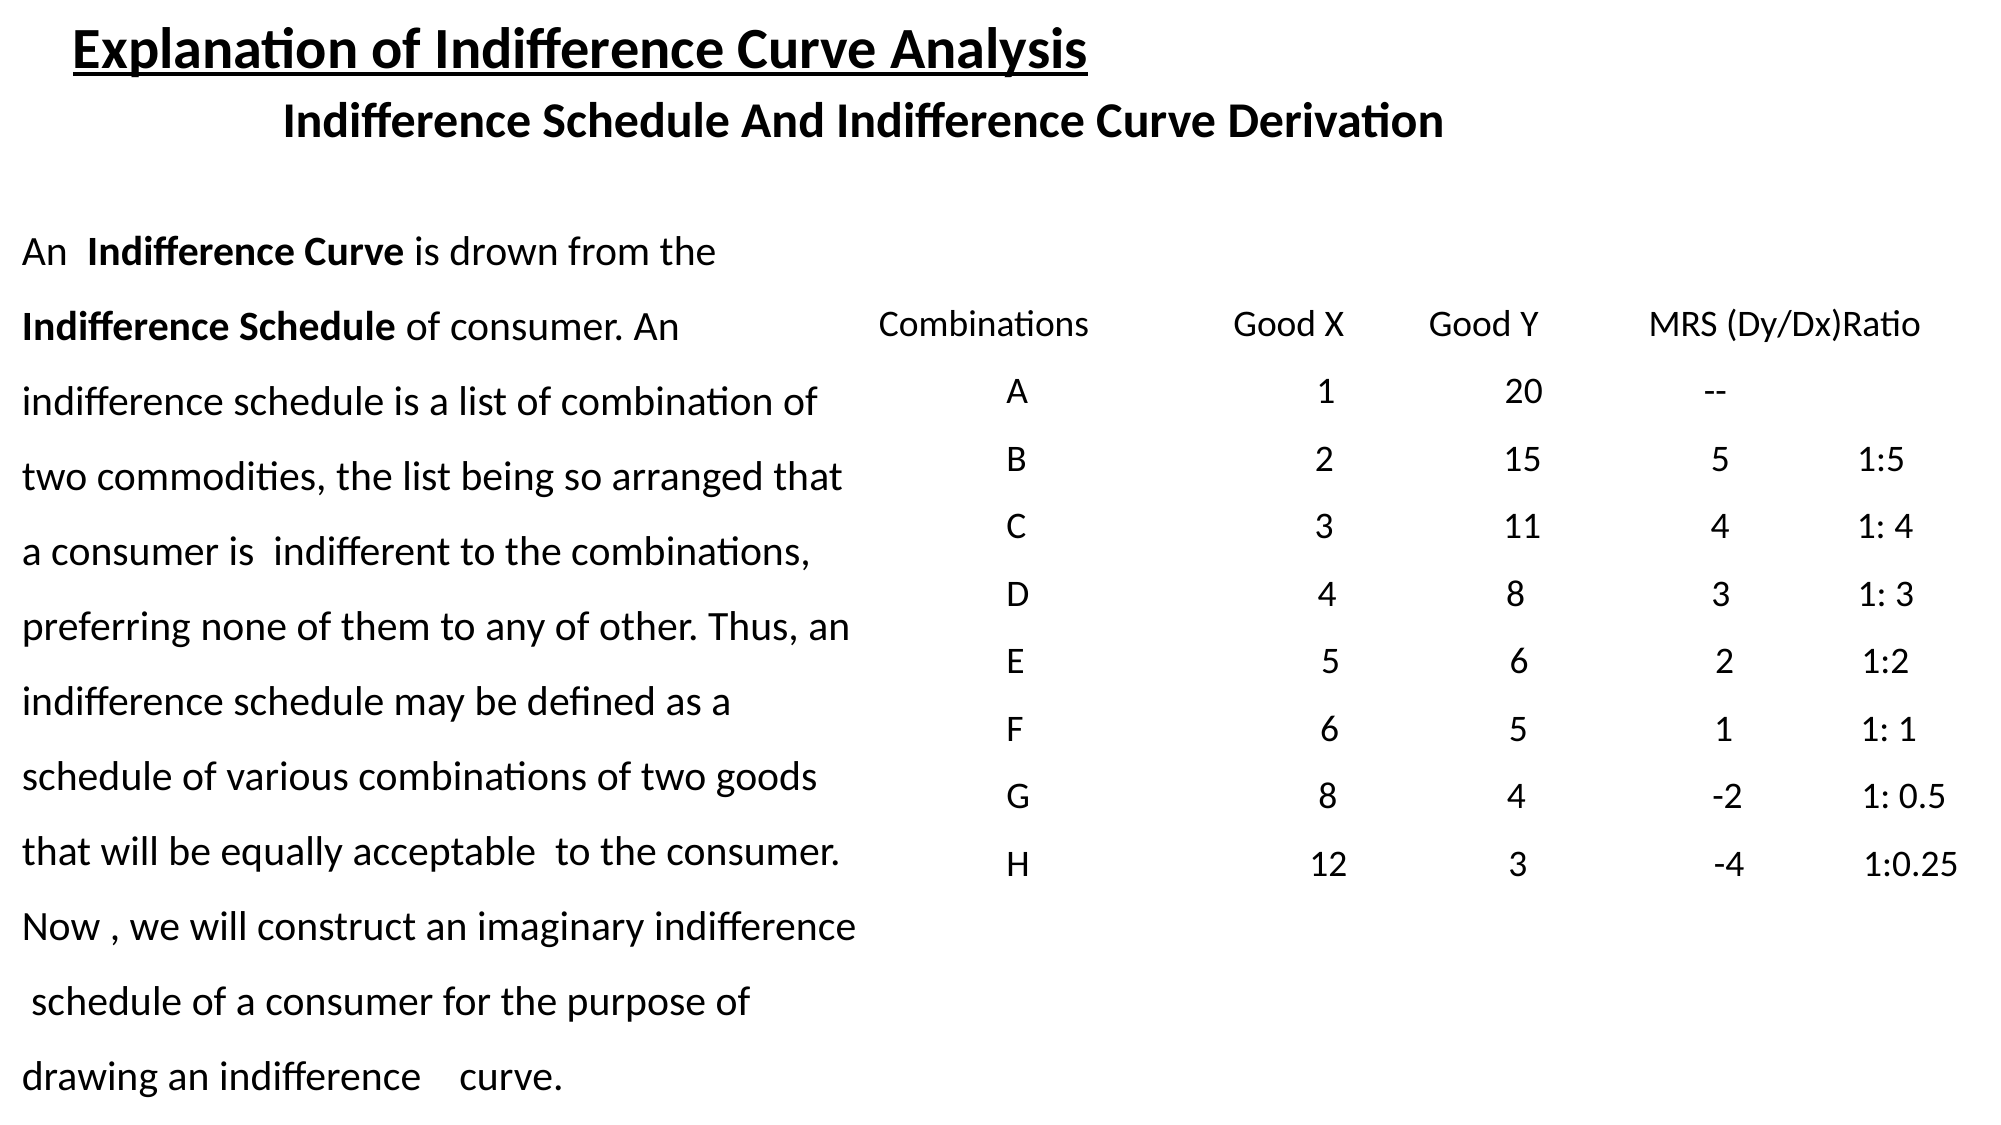

Explanation of Indifference Curve Analysis
Indifference Schedule And Indifference Curve Derivation
An  Indifference Curve is drown from the Indifference Schedule of consumer. An indifference schedule is a list of combination of   two commodities, the list being so arranged that a consumer is  indifferent to the combinations, preferring none of them to any of other. Thus, an indifference schedule may be defined as a schedule of various combinations of two goods that will be equally acceptable  to the consumer. Now , we will construct an imaginary indifference  schedule of a consumer for the purpose of drawing an indifference    curve.
Combinations                 Good X          Good Y             MRS (Dy/Dx)Ratio
               A                                  1                    20                   --
               B                                  2                    15                    5               1:5
               C                                  3                    11                    4               1: 4
               D                                  4                    8                      3               1: 3
               E                                   5                    6                      2               1:2
               F                                   6                    5                      1               1: 1
               G                                  8                    4                      -2              1: 0.5
               H                                 12                   3                      -4              1:0.25